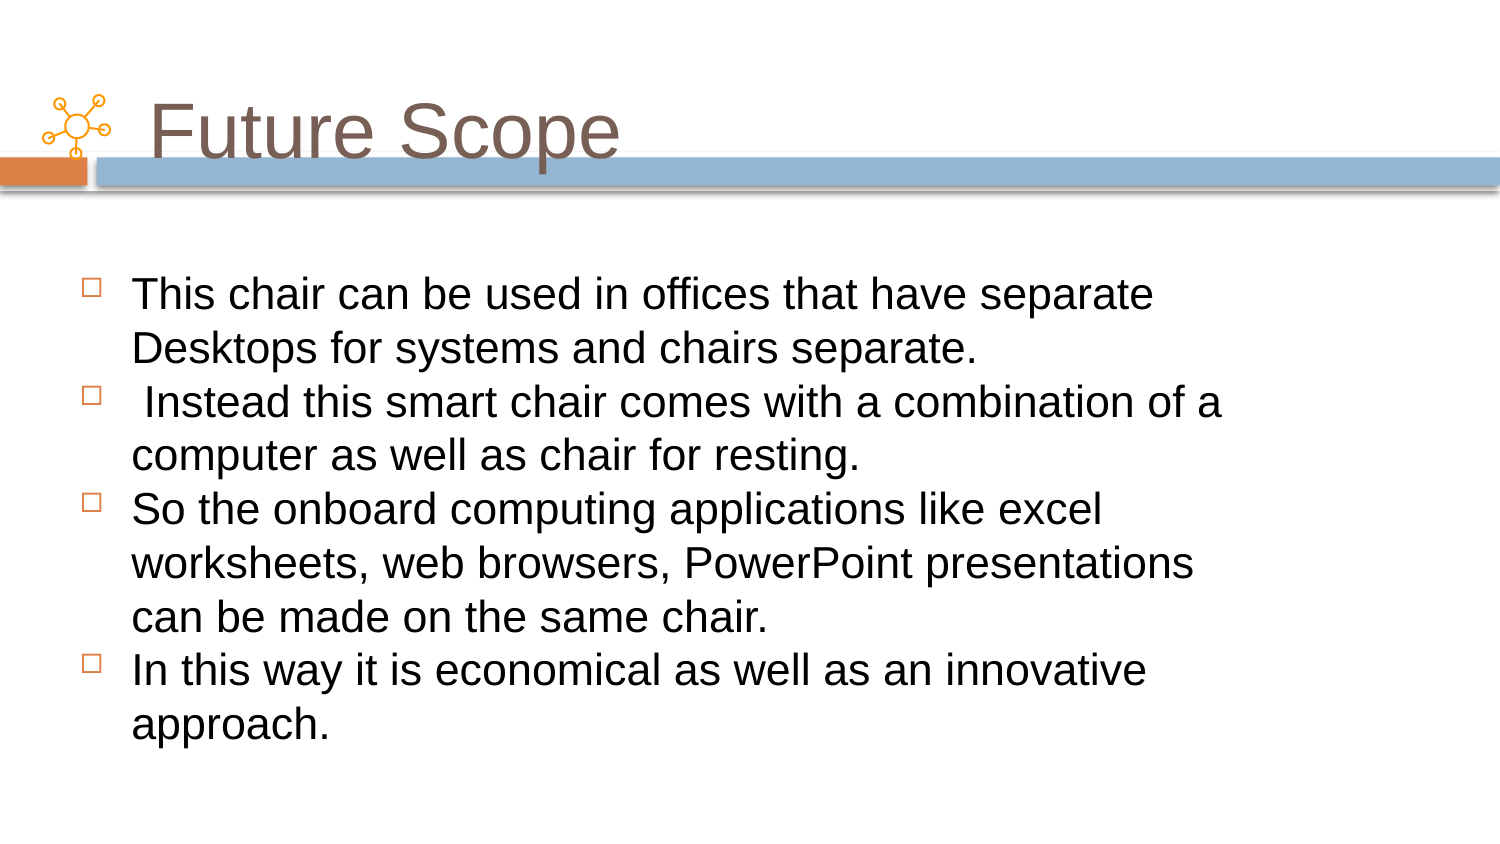

# Future Scope

This chair can be used in offices that have separate Desktops for systems and chairs separate.
 Instead this smart chair comes with a combination of a computer as well as chair for resting.
So the onboard computing applications like excel worksheets, web browsers, PowerPoint presentations can be made on the same chair.
In this way it is economical as well as an innovative approach.